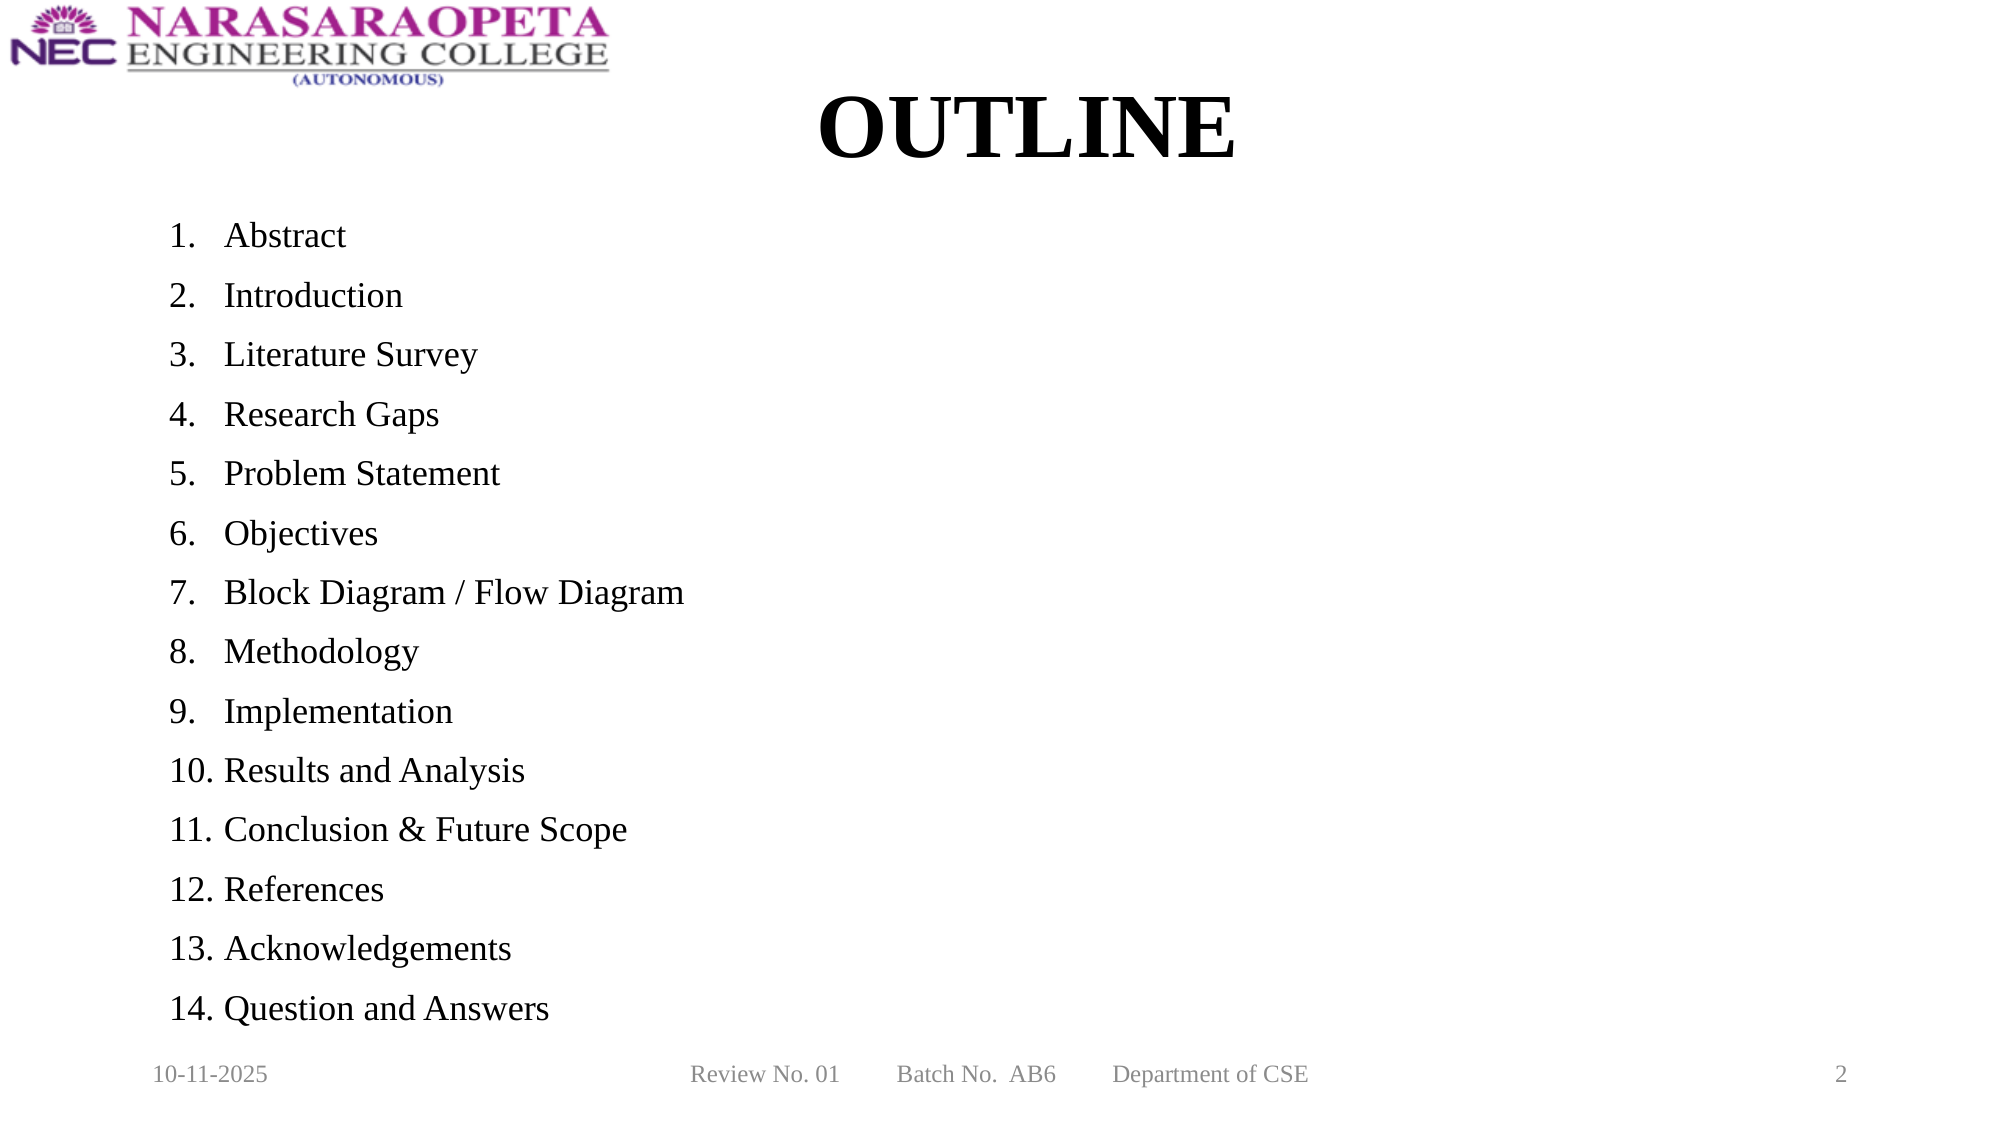

# OUTLINE
Abstract
Introduction
Literature Survey
Research Gaps
Problem Statement
Objectives
Block Diagram / Flow Diagram
Methodology
Implementation
Results and Analysis
Conclusion & Future Scope
References
Acknowledgements
Question and Answers
10-11-2025
Review No. 01         Batch No.  AB6         Department of CSE
2